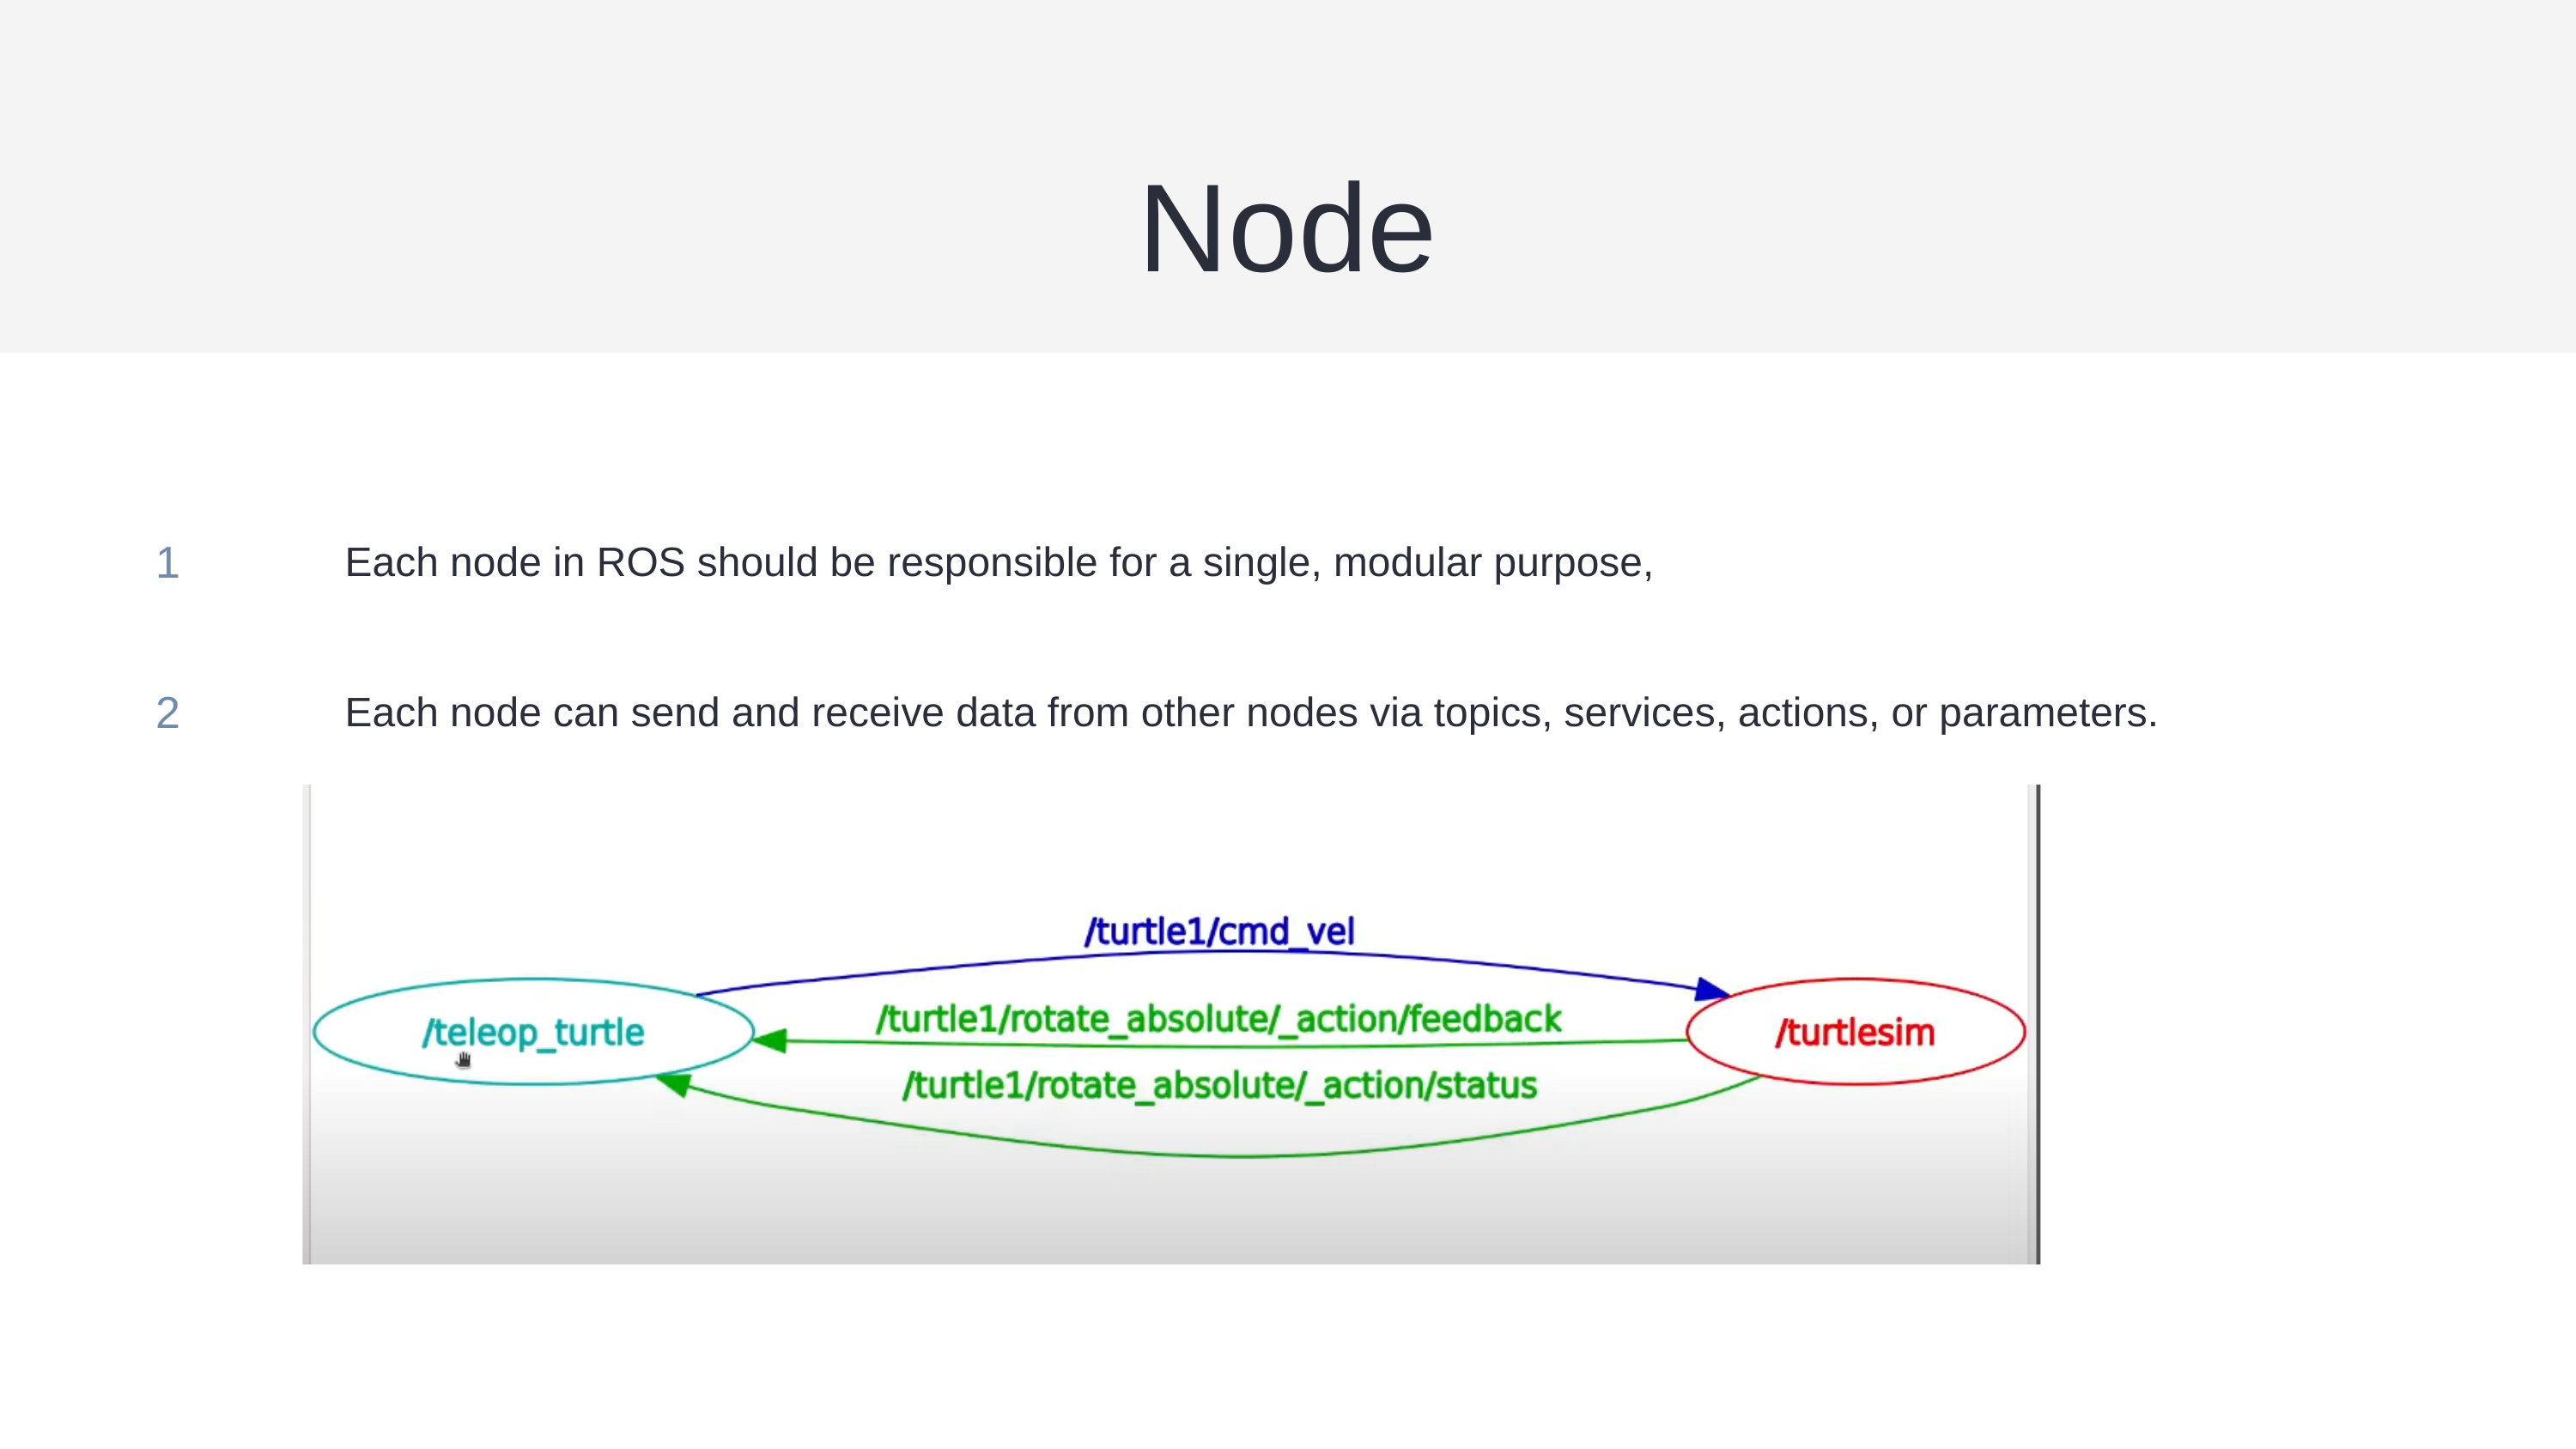

Node
| 1 | Each node in ROS should be responsible for a single, modular purpose, |
| --- | --- |
| 2 | Each node can send and receive data from other nodes via topics, services, actions, or parameters. |
|  |  |
|  |  |
|  |  |